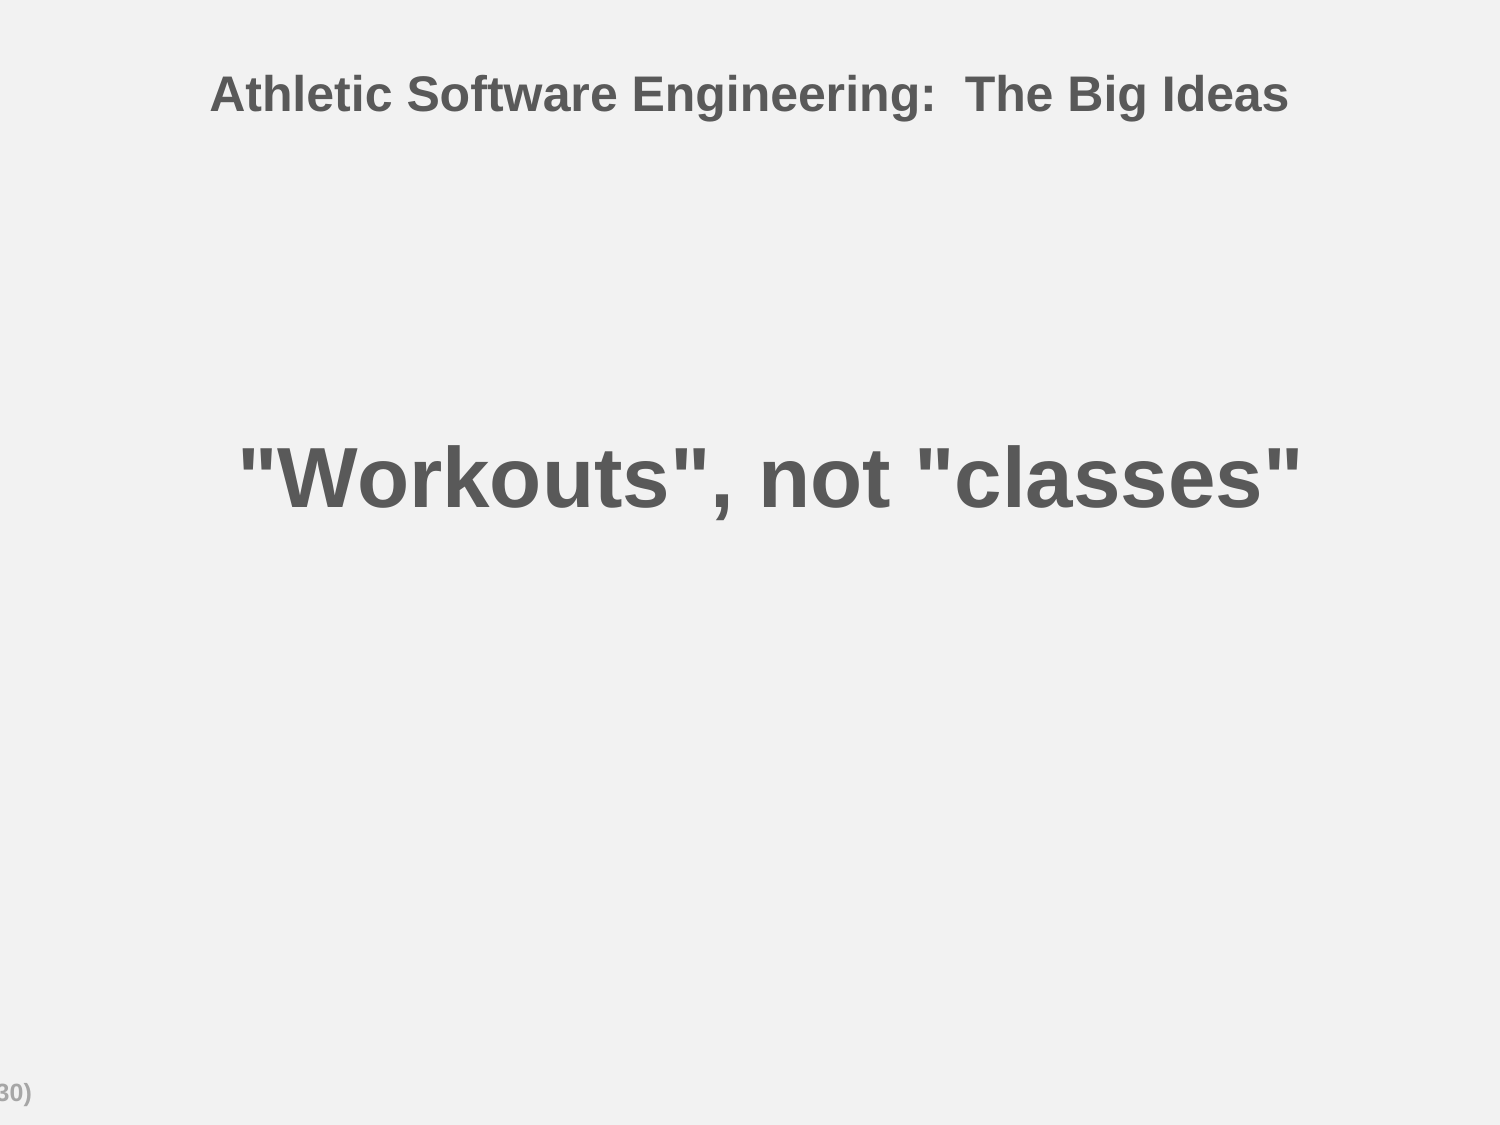

# Athletic Software Engineering:  The Big Ideas
"Workouts", not "classes"